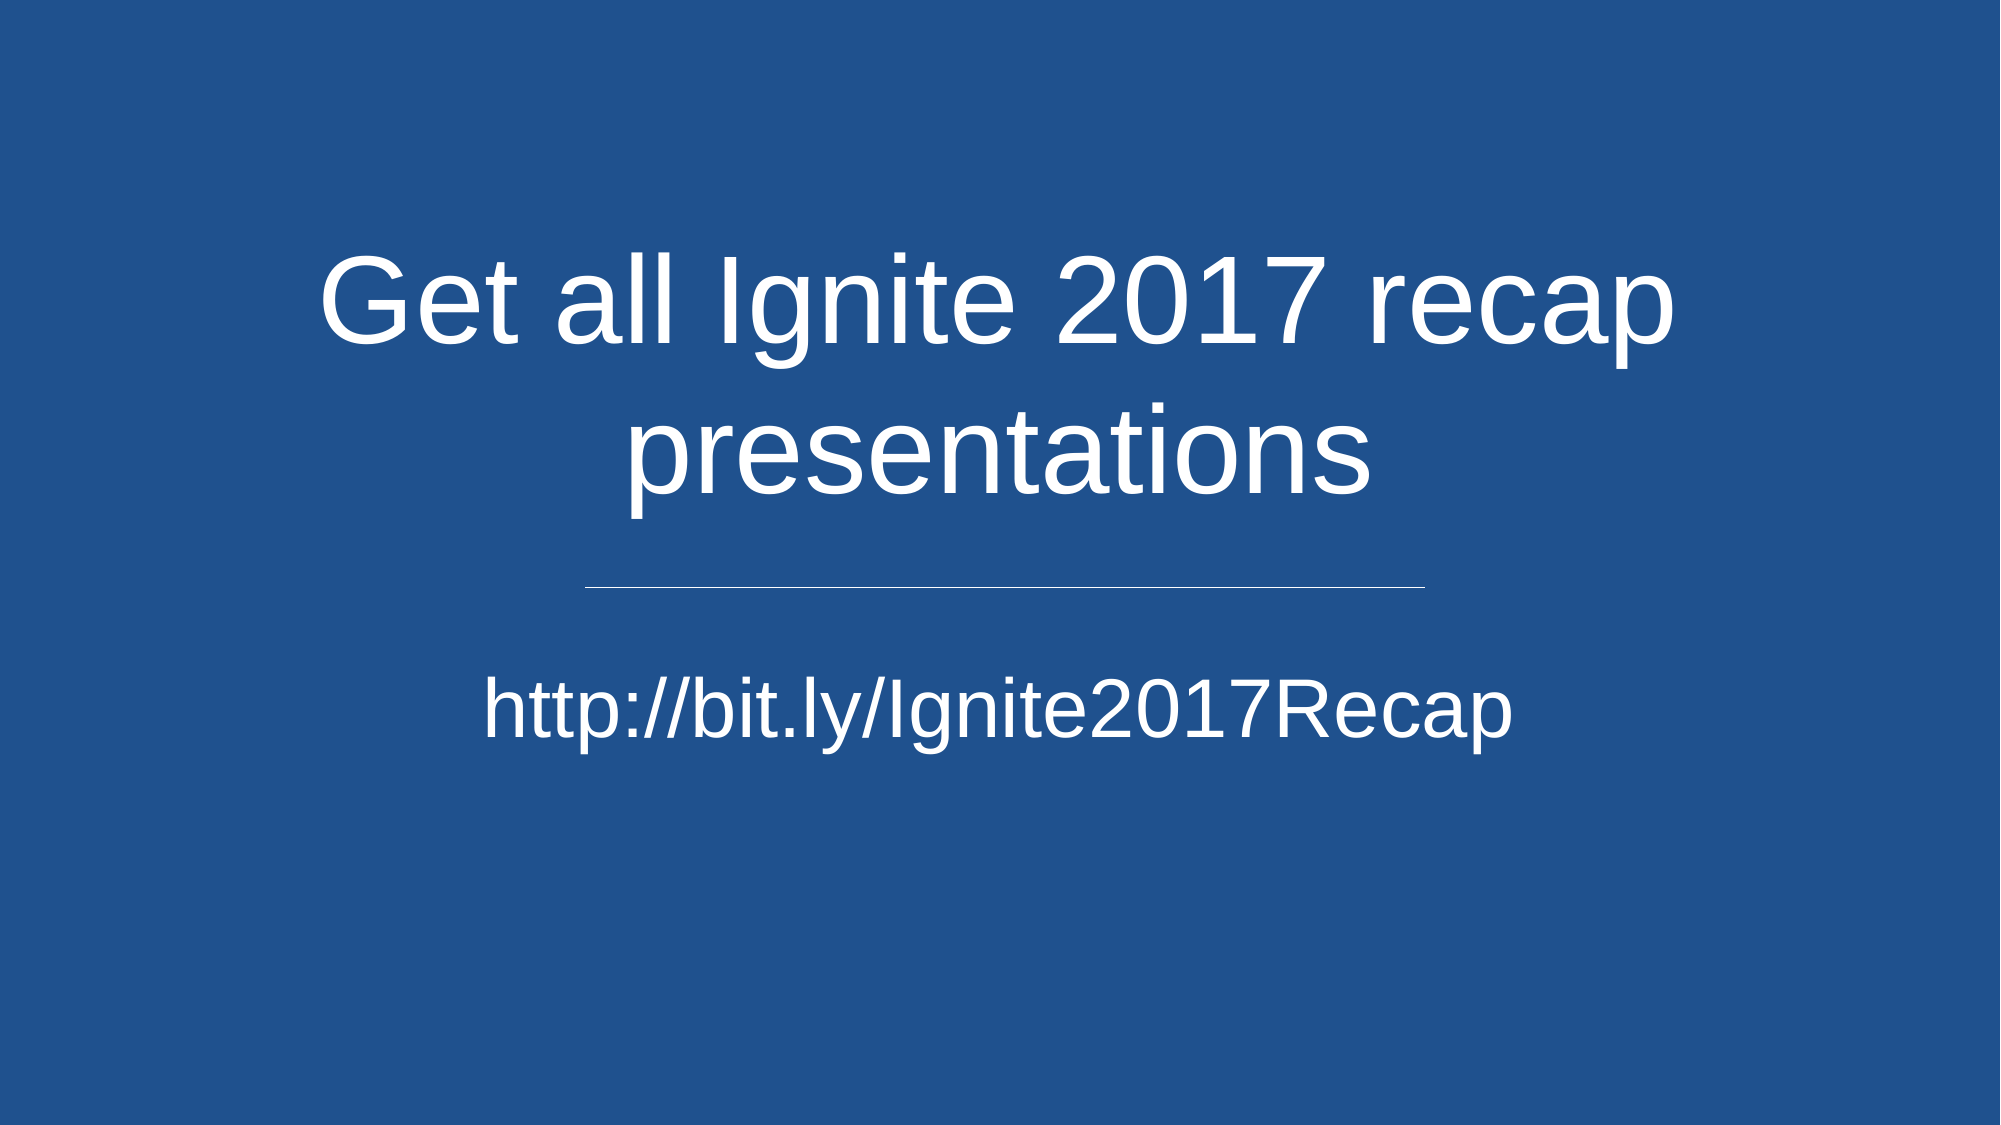

Get all Ignite 2017 recap presentations
http://bit.ly/Ignite2017Recap